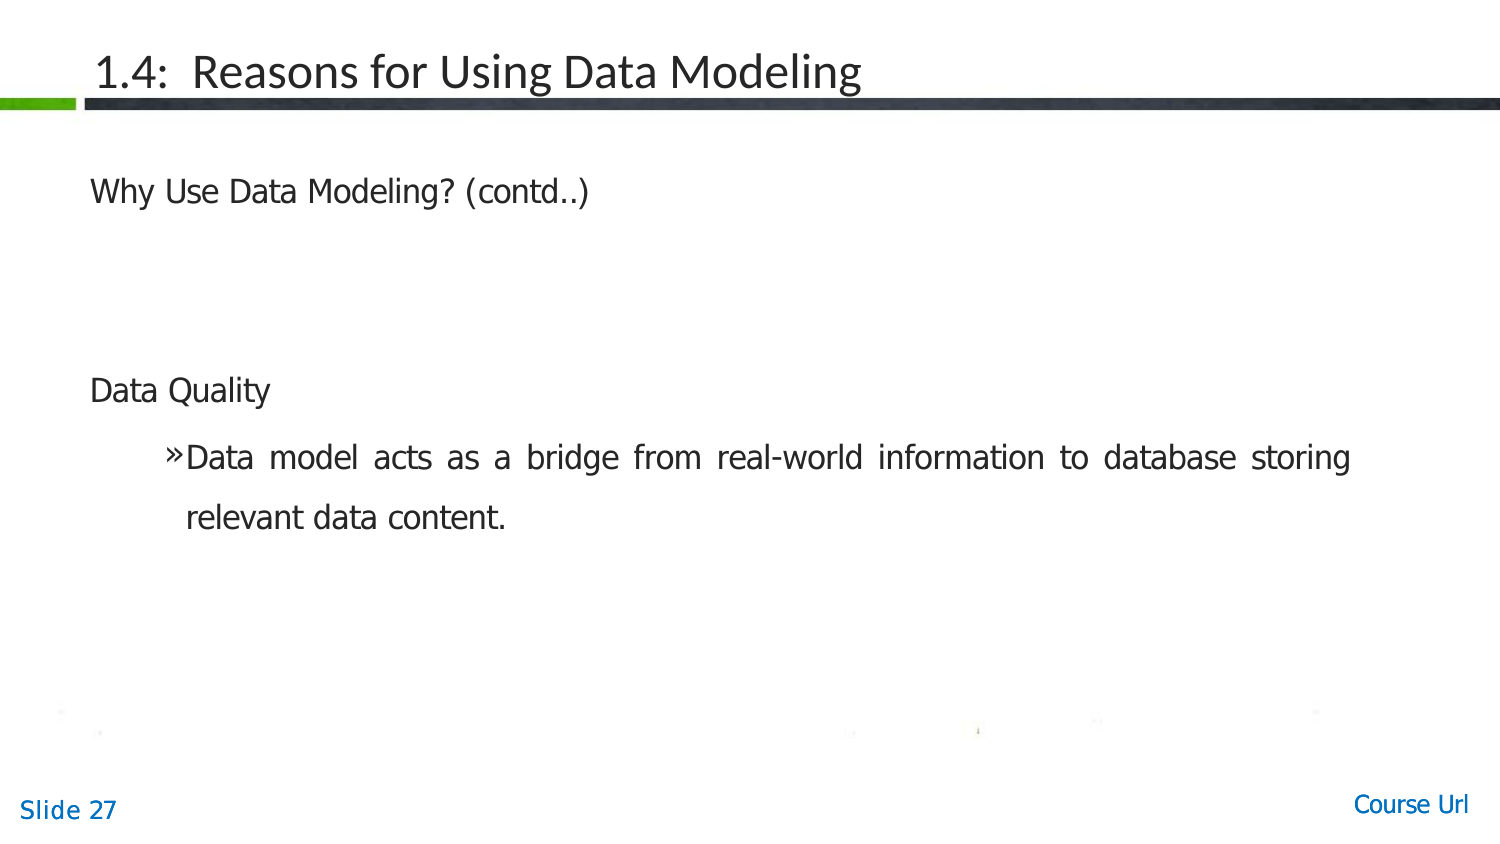

# 1.4:  Reasons for Using Data Modeling

Why Use Data Modeling? (contd..)

Data Quality
Data model acts as a bridge from real-world information to database storing relevant data content.